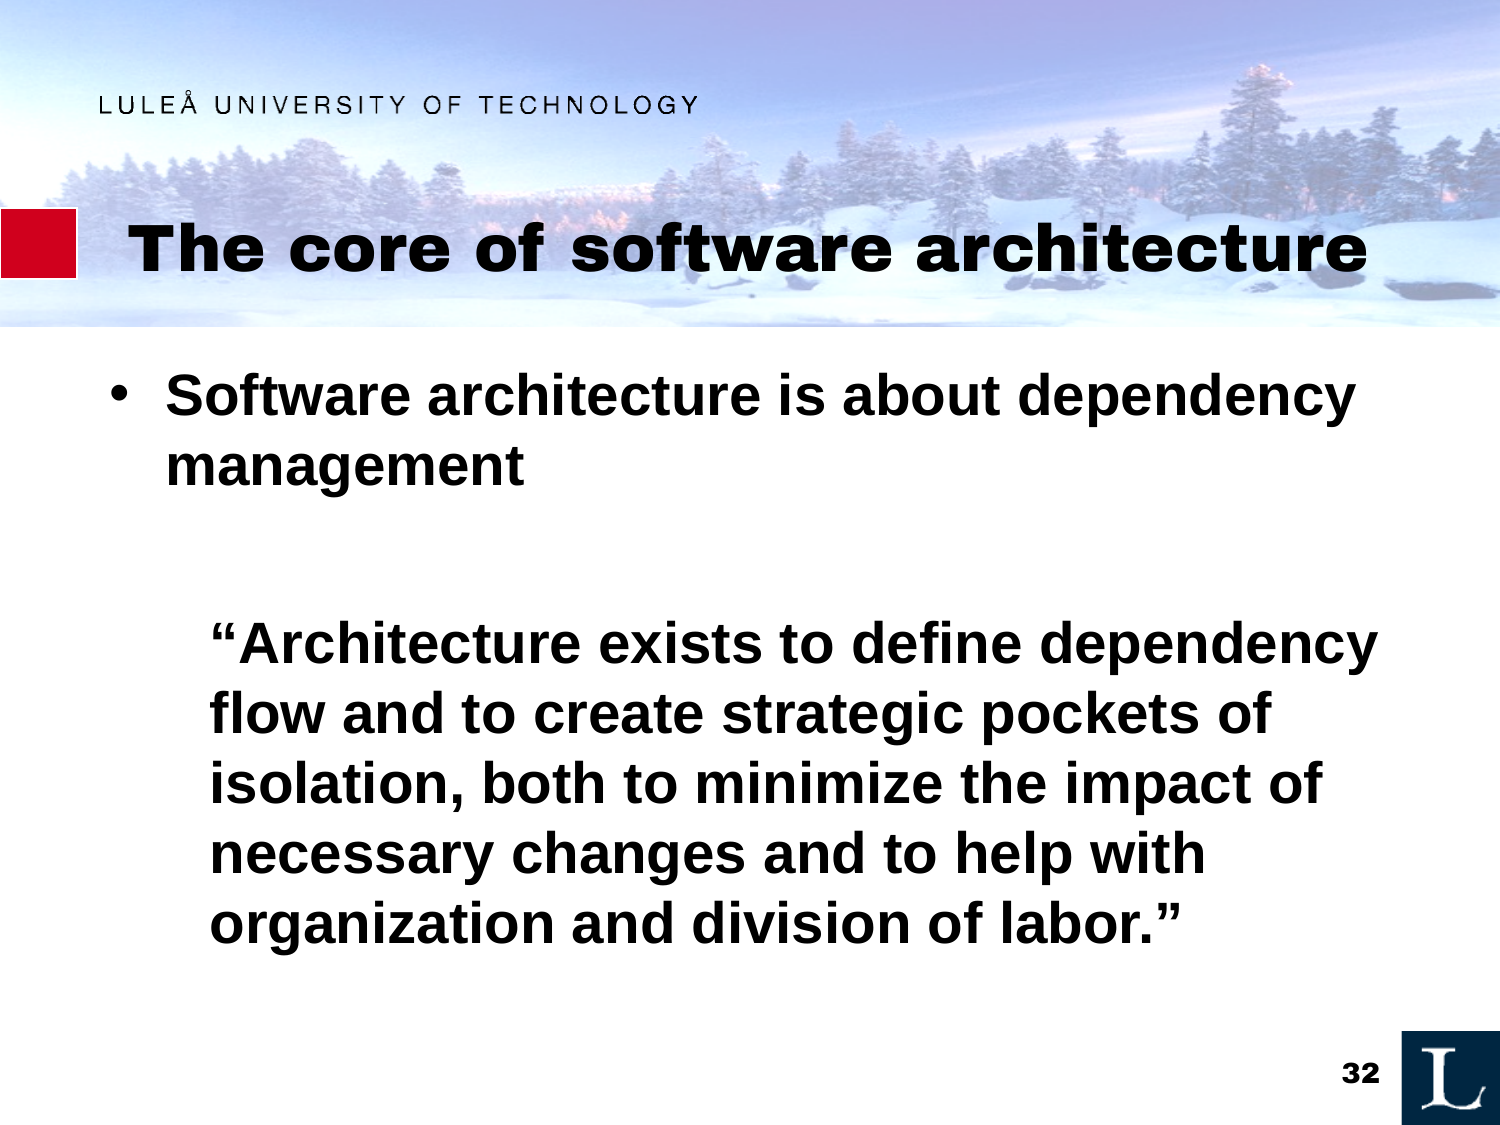

# The core of software architecture
Software architecture is about dependency management

“Architecture exists to define dependency flow and to create strategic pockets of isolation, both to minimize the impact of necessary changes and to help with organization and division of labor.”
32